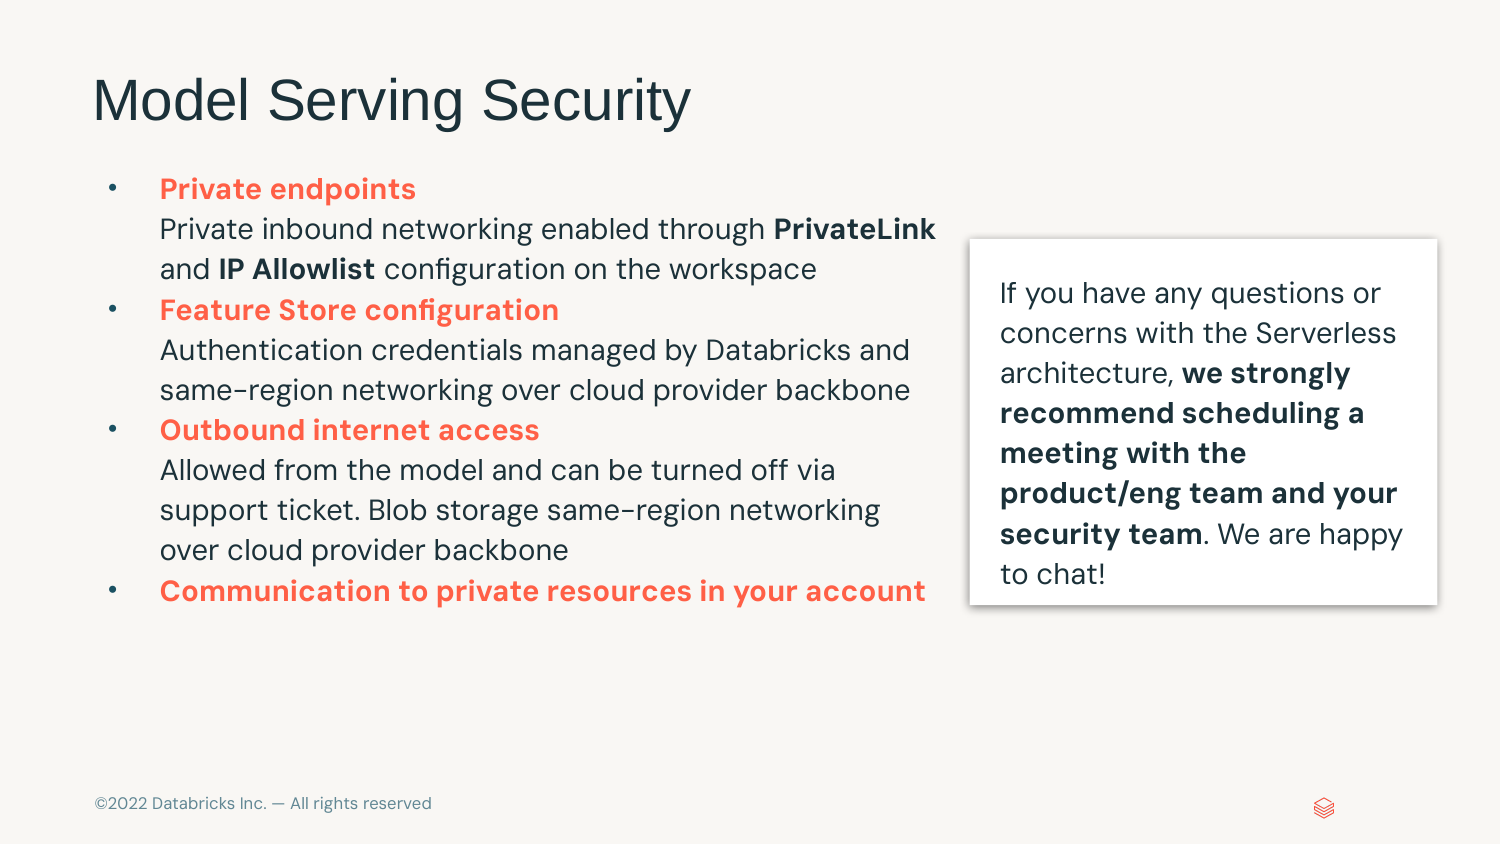

# Model Serving Security
Private endpoints
Private inbound networking enabled through PrivateLink and IP Allowlist configuration on the workspace
Feature Store configuration
Authentication credentials managed by Databricks and same-region networking over cloud provider backbone
Outbound internet access
Allowed from the model and can be turned off via support ticket. Blob storage same-region networking over cloud provider backbone
Communication to private resources in your account
If you have any questions or concerns with the Serverless architecture, we strongly recommend scheduling a meeting with the product/eng team and your security team. We are happy to chat!